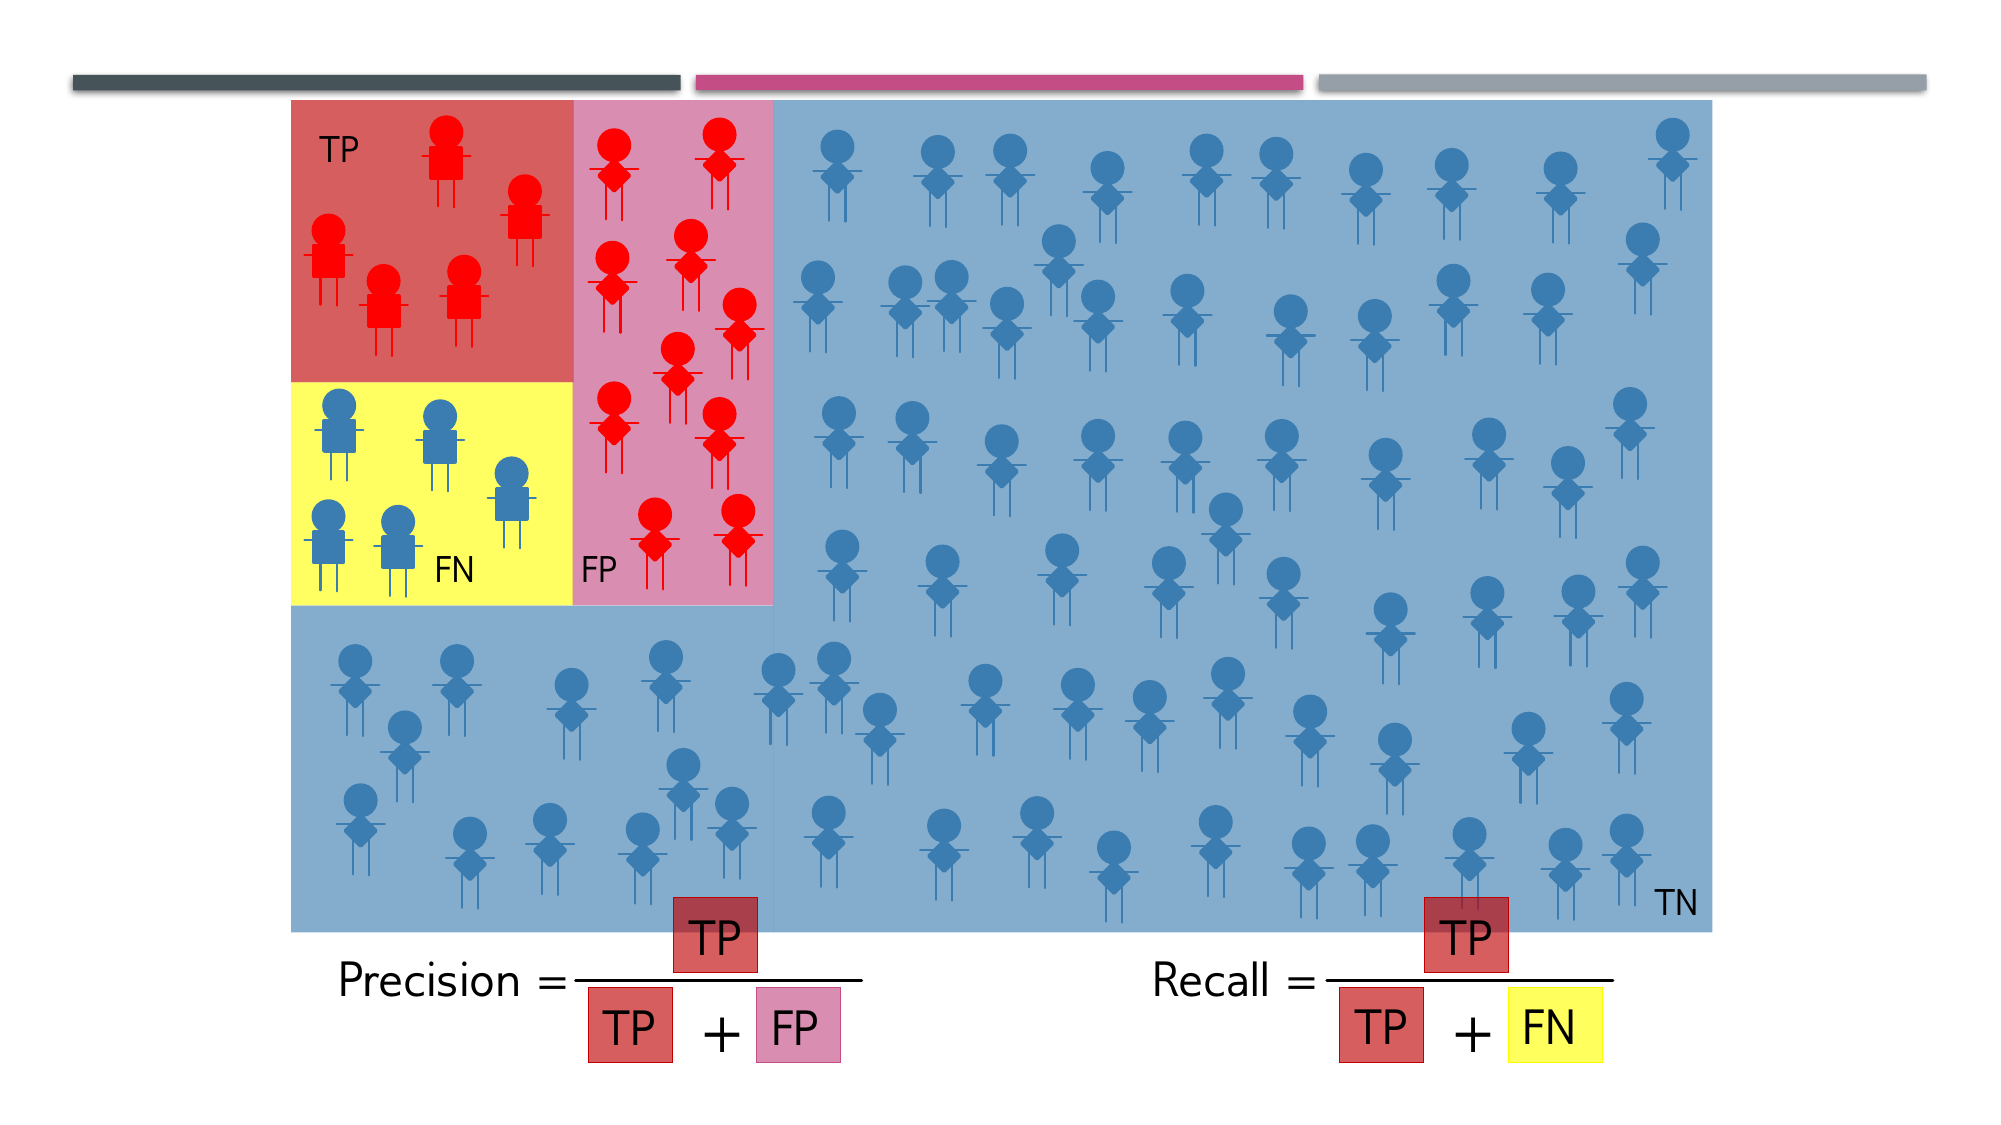

TP

FP
FN

TN
TP
TP
Recall =
Precision =
+
+
TP
FN
TP
FP